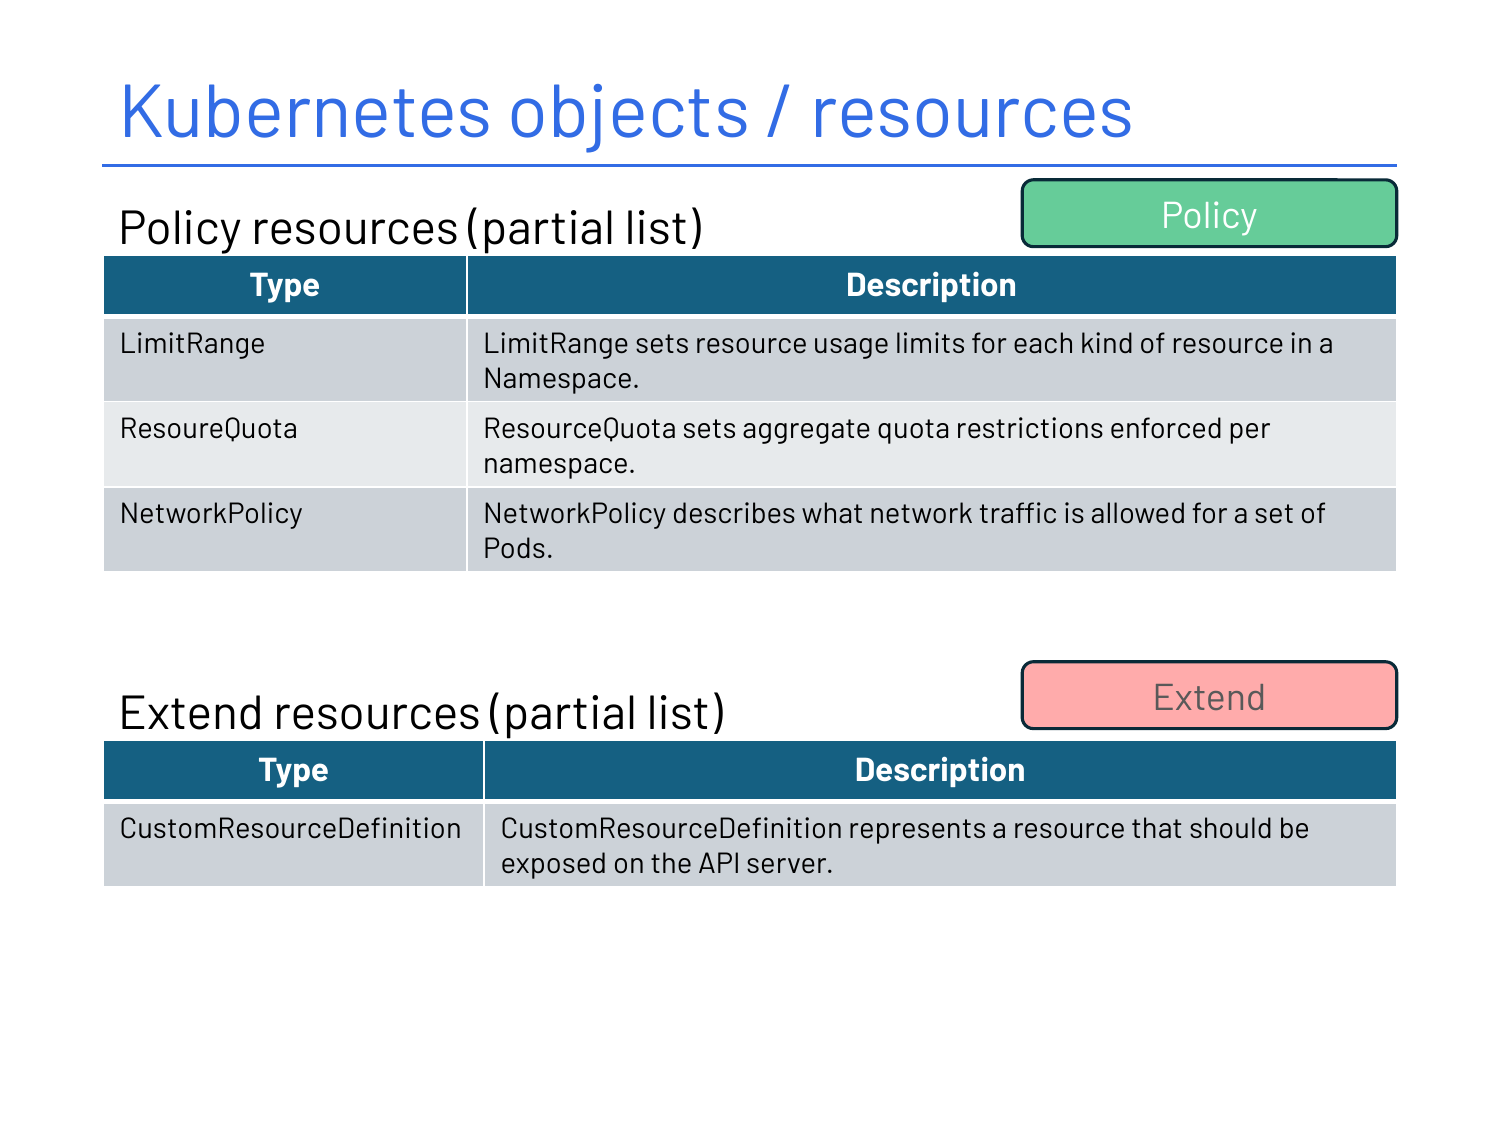

# Kubernetes objects / resources
Policy
Policy resources (partial list)
| Type | Description |
| --- | --- |
| LimitRange | LimitRange sets resource usage limits for each kind of resource in a Namespace. |
| ResoureQuota | ResourceQuota sets aggregate quota restrictions enforced per namespace. |
| NetworkPolicy | NetworkPolicy describes what network traffic is allowed for a set of Pods. |
Extend
Extend resources (partial list)
| Type | Description |
| --- | --- |
| CustomResourceDefinition | CustomResourceDefinition represents a resource that should be exposed on the API server. |